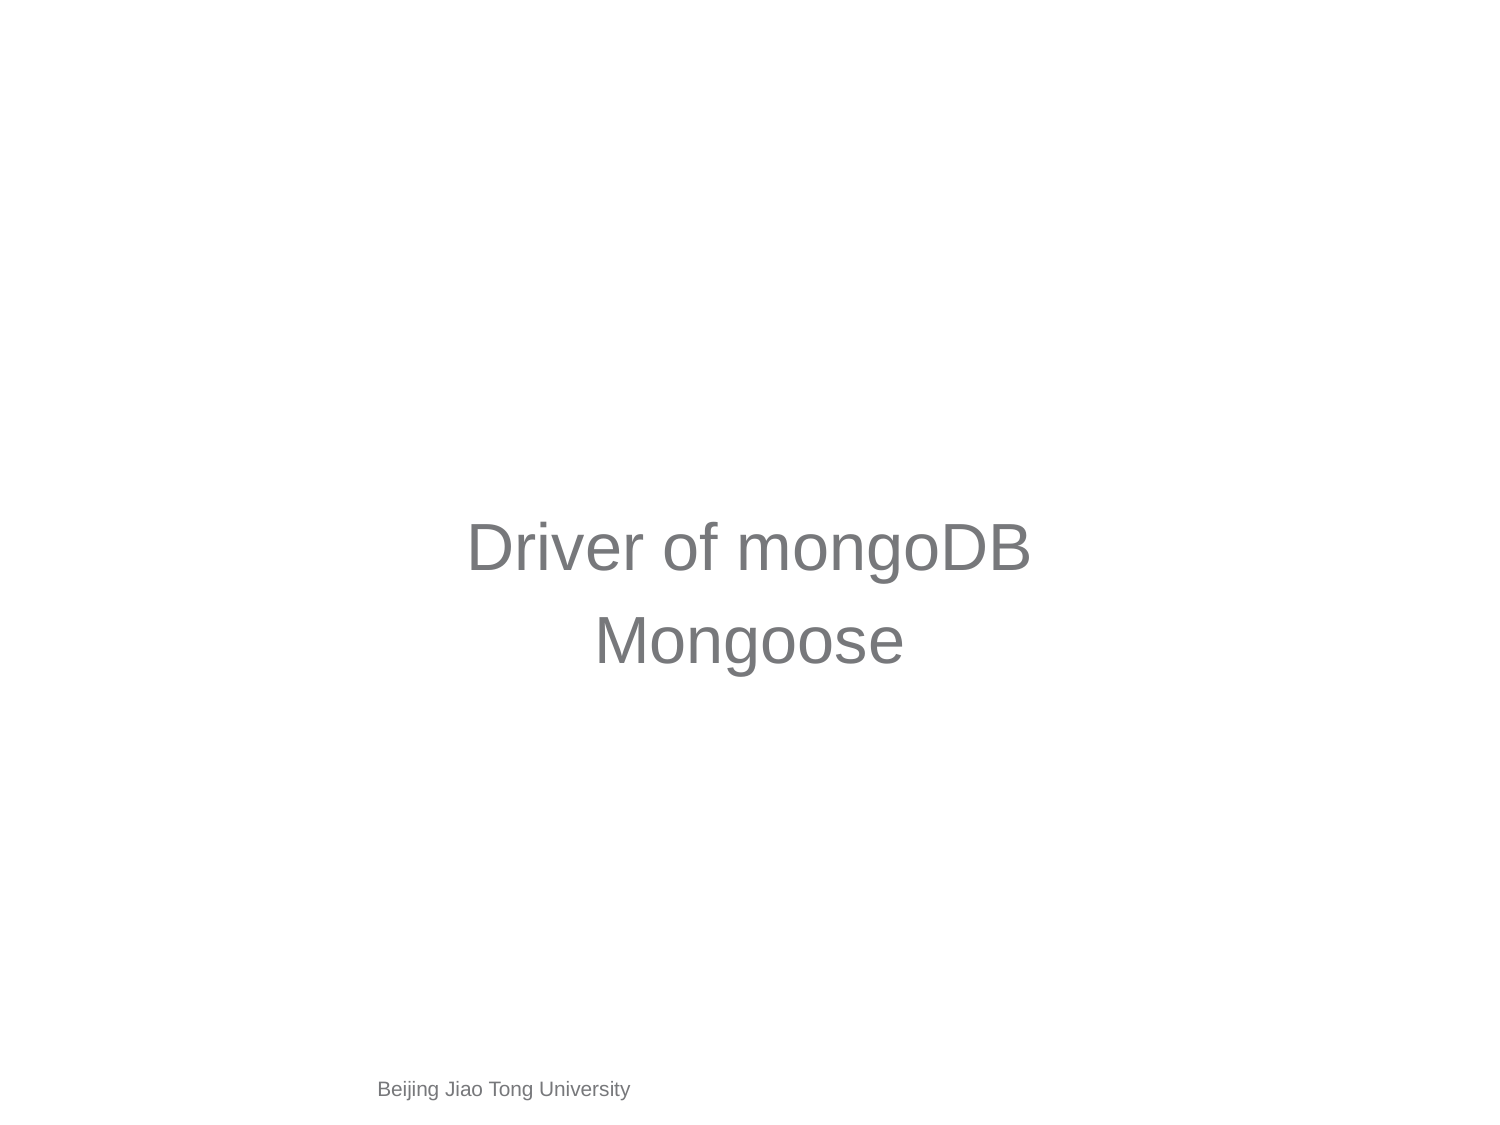

#

Driver of mongoDB
Mongoose
Beijing Jiao Tong University